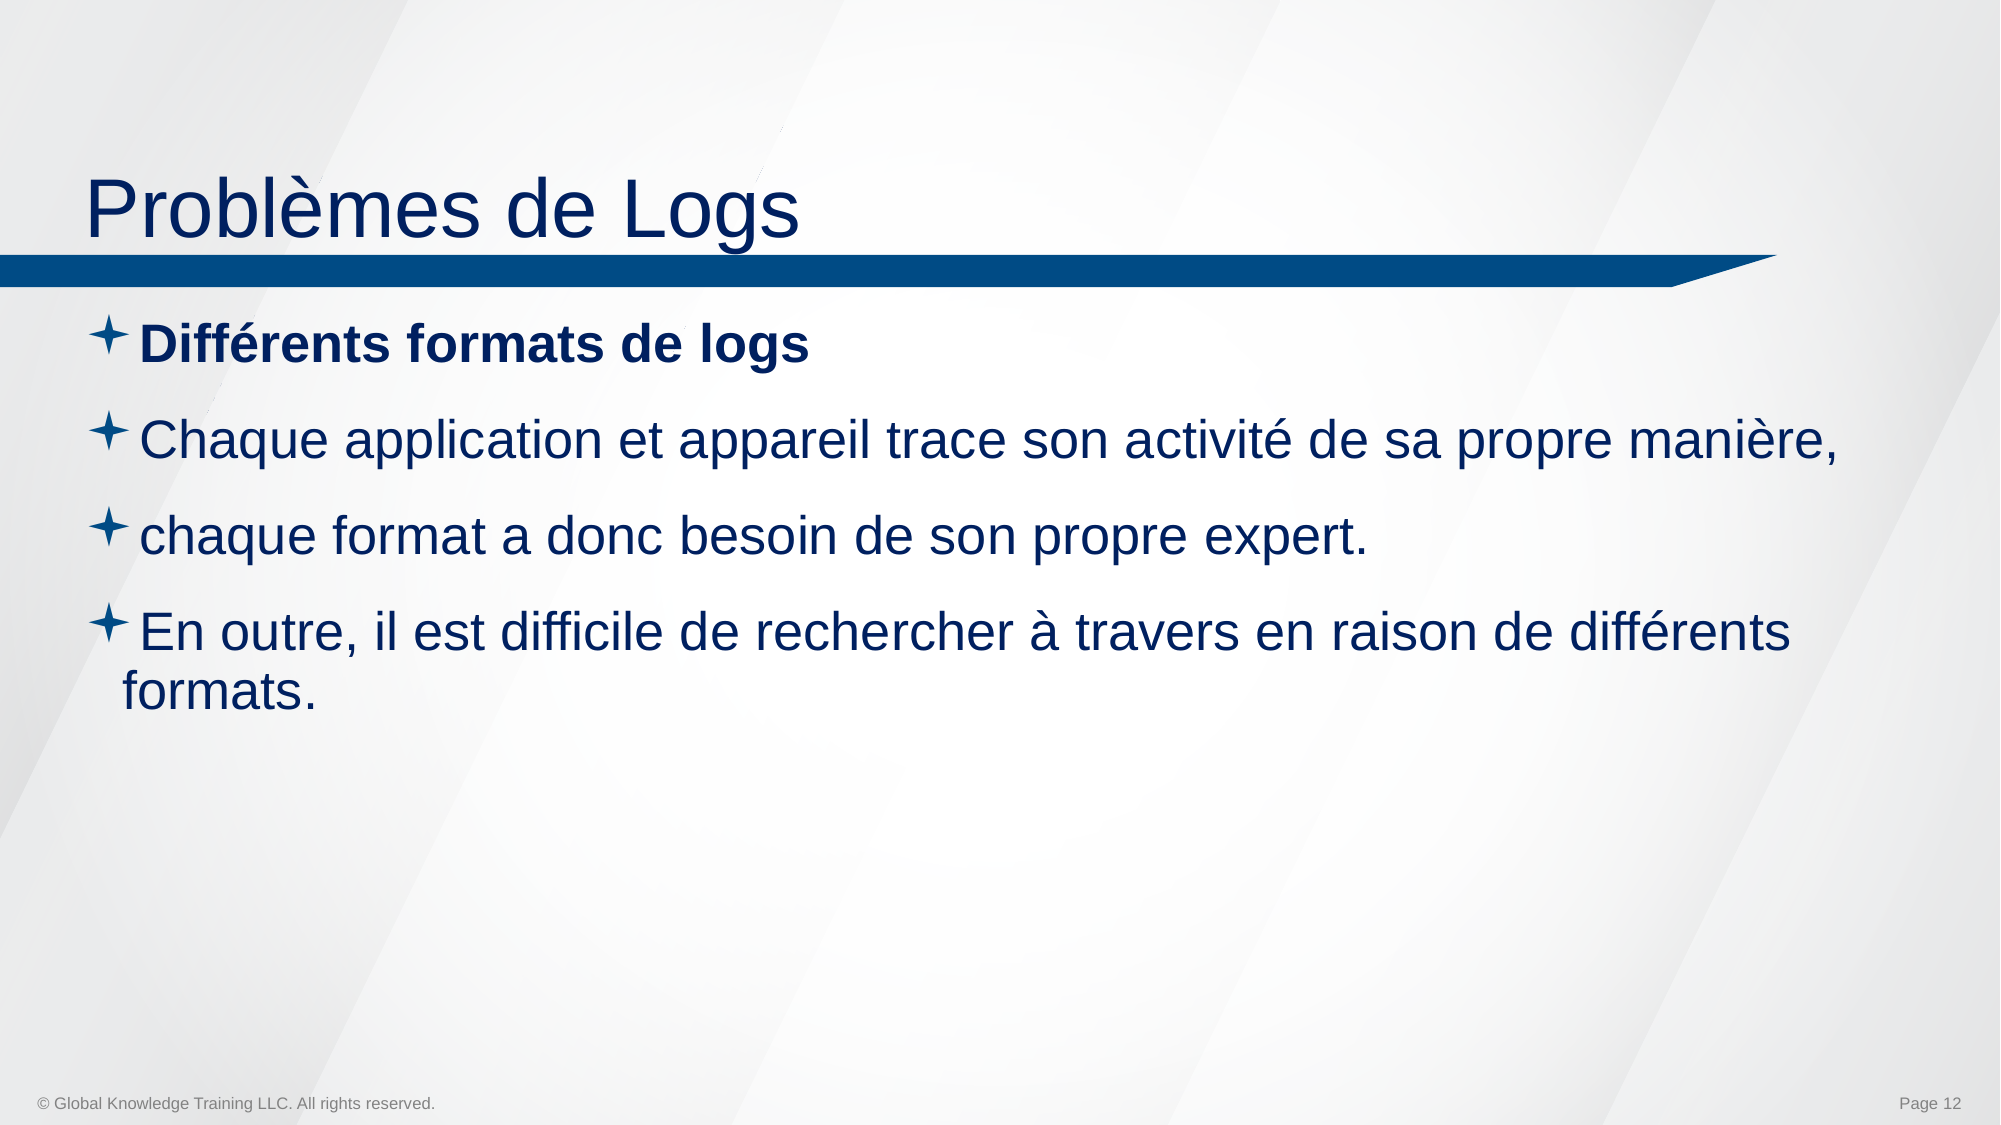

# Problèmes de Logs
Différents formats de logs
Chaque application et appareil trace son activité de sa propre manière,
chaque format a donc besoin de son propre expert.
En outre, il est difficile de rechercher à travers en raison de différents formats.